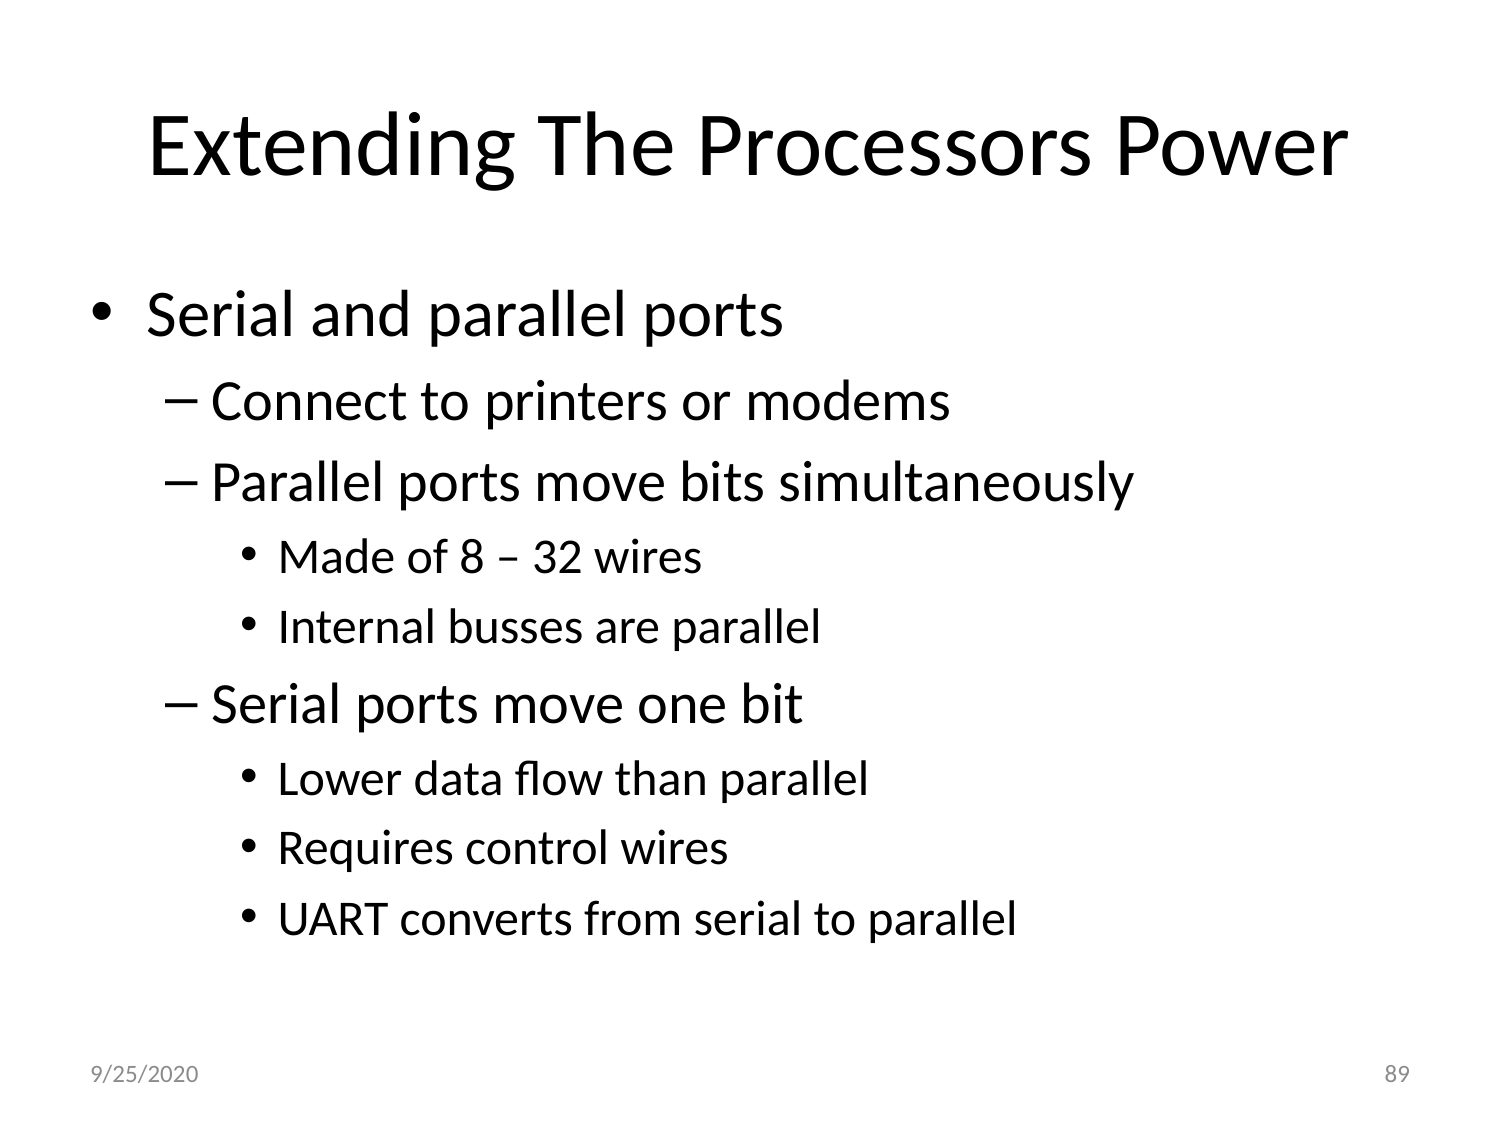

# Extending The Processors Power
Serial and parallel ports
Connect to printers or modems
Parallel ports move bits simultaneously
Made of 8 – 32 wires
Internal busses are parallel
Serial ports move one bit
Lower data flow than parallel
Requires control wires
UART converts from serial to parallel
9/25/2020
89